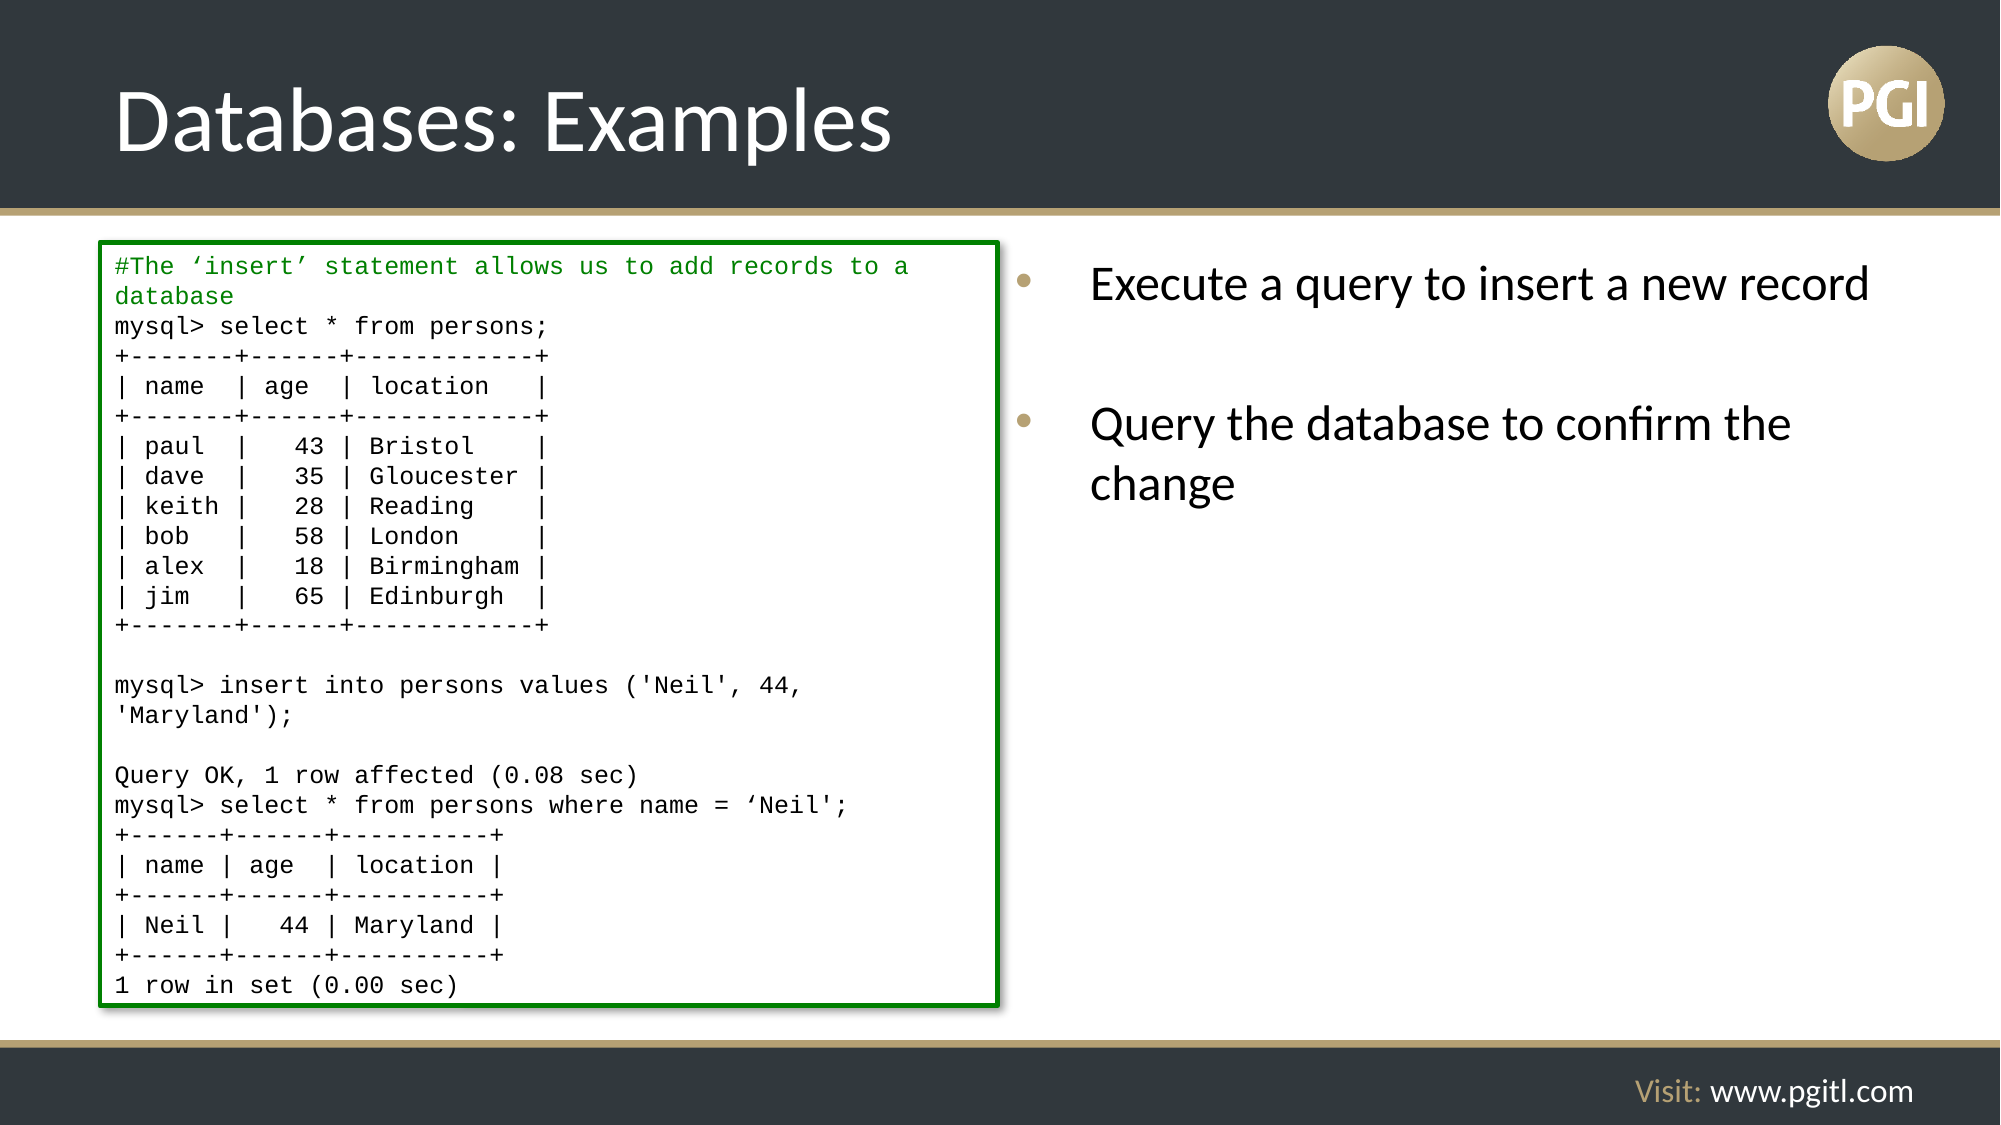

# Databases: Examples
#The ‘insert’ statement allows us to add records to a database
mysql> select * from persons;
+-------+------+------------+
| name  | age  | location   |
+-------+------+------------+
| paul  |   43 | Bristol    |
| dave  |   35 | Gloucester |
| keith |   28 | Reading    |
| bob   |   58 | London     |
| alex  |   18 | Birmingham |
| jim   |   65 | Edinburgh  |
+-------+------+------------+

mysql> insert into persons values ('Neil', 44, 'Maryland');

Query OK, 1 row affected (0.08 sec)
mysql> select * from persons where name = ‘Neil';
+------+------+----------+
| name | age  | location |
+------+------+----------+
| Neil |   44 | Maryland |
+------+------+----------+
1 row in set (0.00 sec)
Execute a query to insert a new record

Query the database to confirm the change